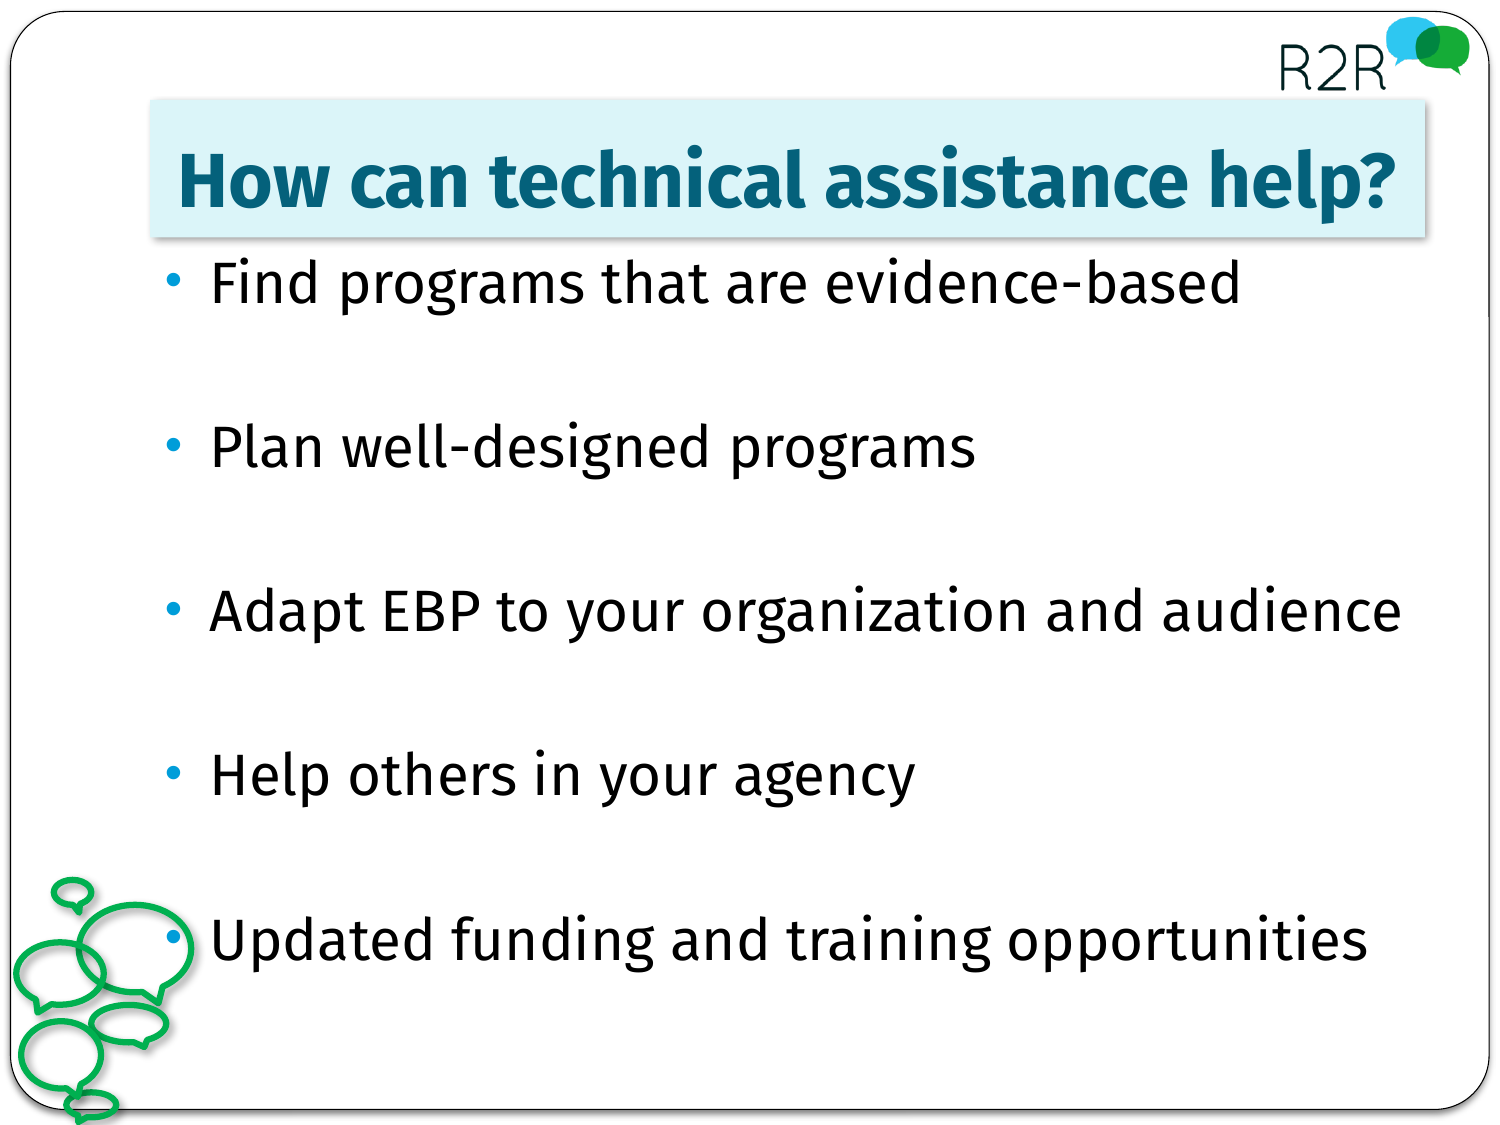

# How can technical assistance help?
Find programs that are evidence-based

Plan well-designed programs

Adapt EBP to your organization and audience

Help others in your agency

Updated funding and training opportunities